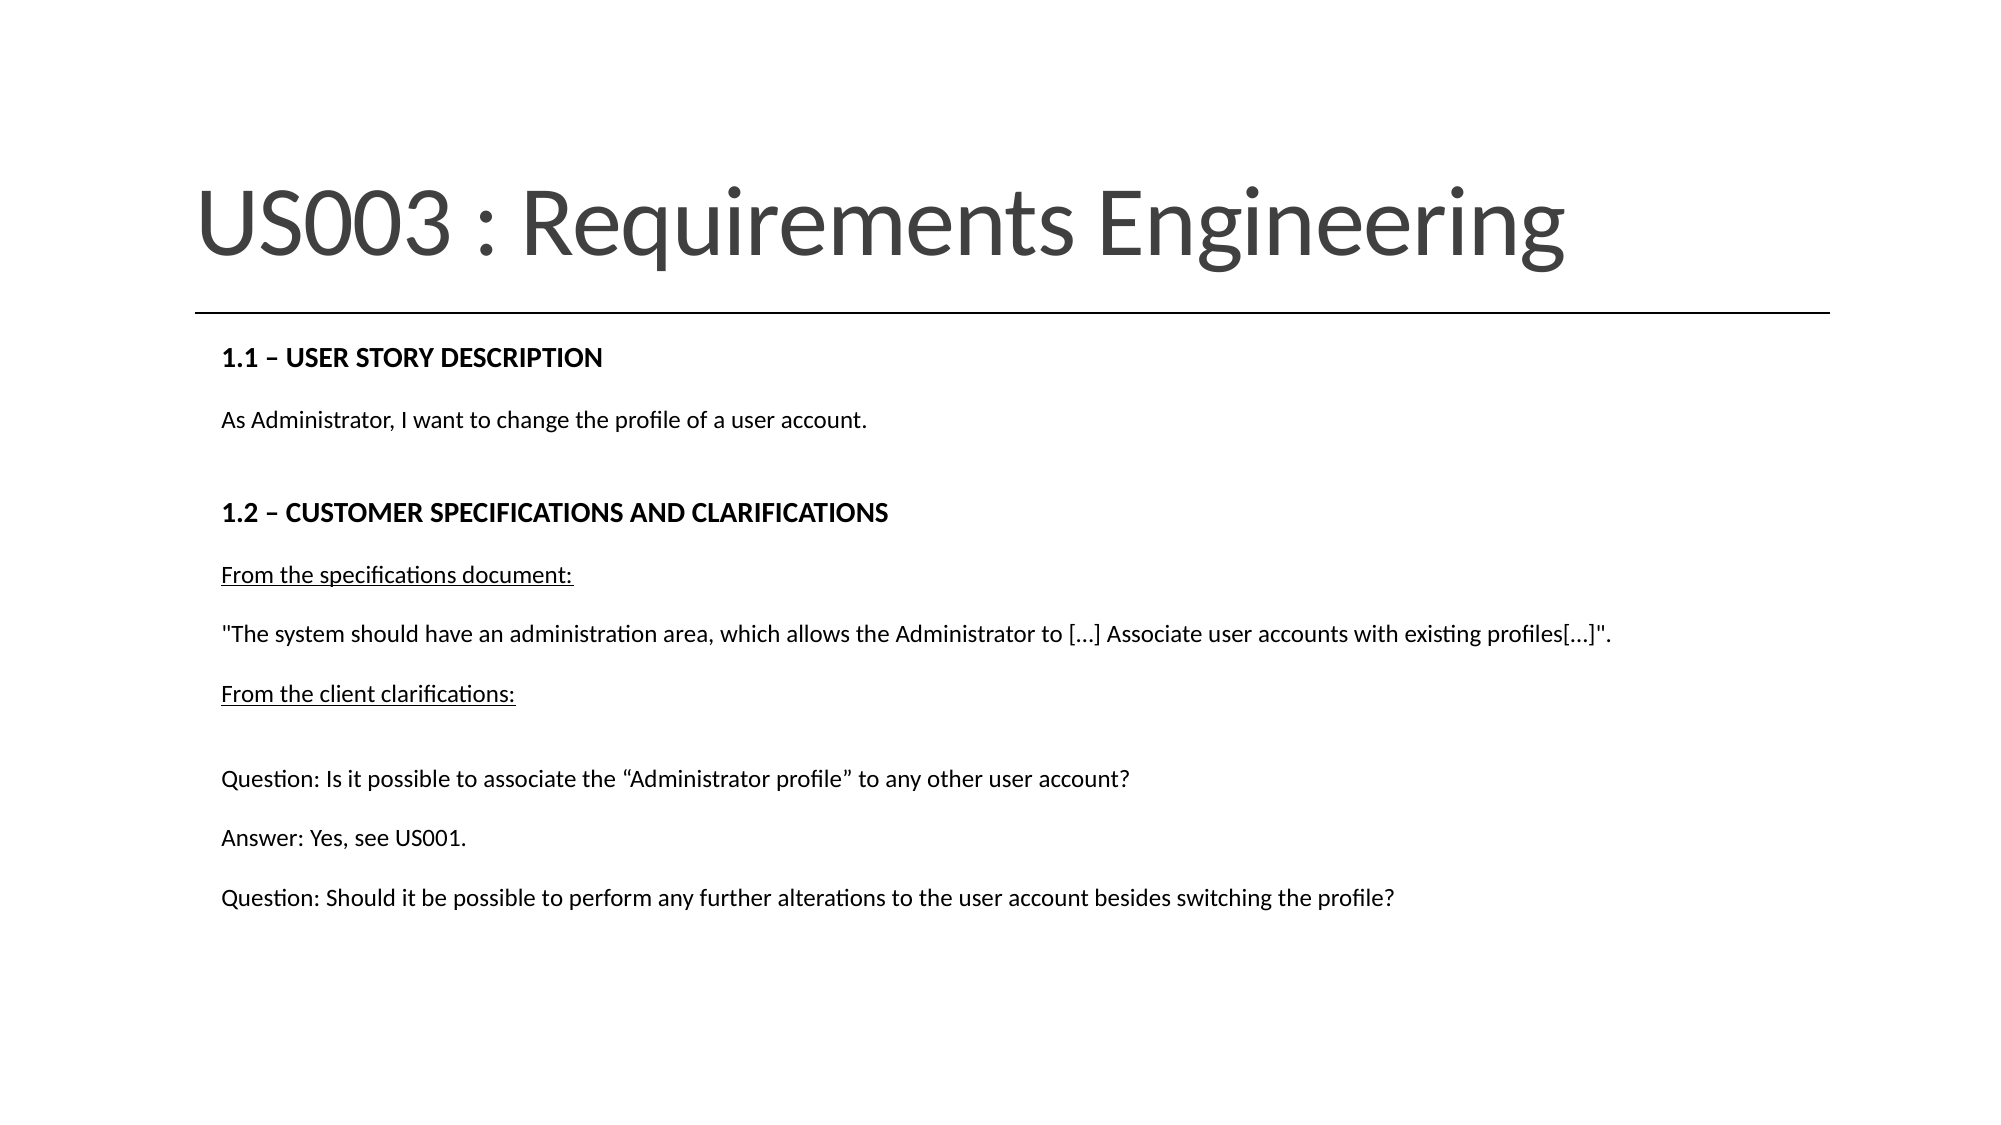

# US003 : Requirements Engineering
1.1 – User Story Description

As Administrator, I want to change the profile of a user account.

1.2 – Customer Specifications and Clarifications

From the specifications document:

"The system should have an administration area, which allows the Administrator to […] Associate user accounts with existing profiles[…]".

From the client clarifications:

Question: Is it possible to associate the “Administrator profile” to any other user account?
Answer: Yes, see US001.
Question: Should it be possible to perform any further alterations to the user account besides switching the profile?